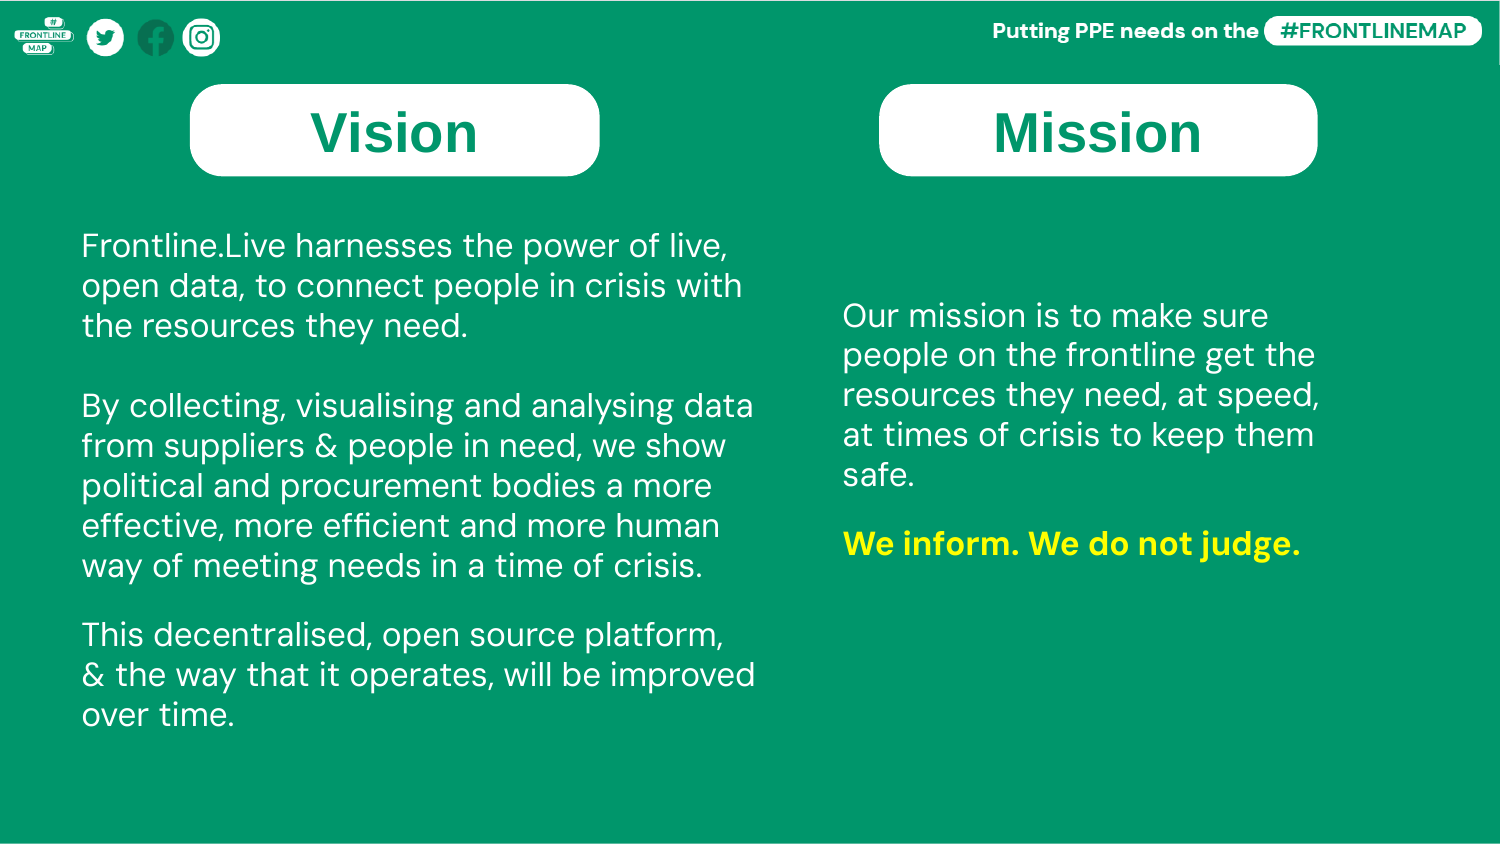

Mission
Vision
Frontline.Live harnesses the power of live, open data, to connect people in crisis with the resources they need.

By collecting, visualising and analysing data from suppliers & people in need, we show political and procurement bodies a more effective, more efficient and more human way of meeting needs in a time of crisis.
This decentralised, open source platform, & the way that it operates, will be improved over time.

Our mission is to make sure people on the frontline get the resources they need, at speed, at times of crisis to keep them safe.
We inform. We do not judge.